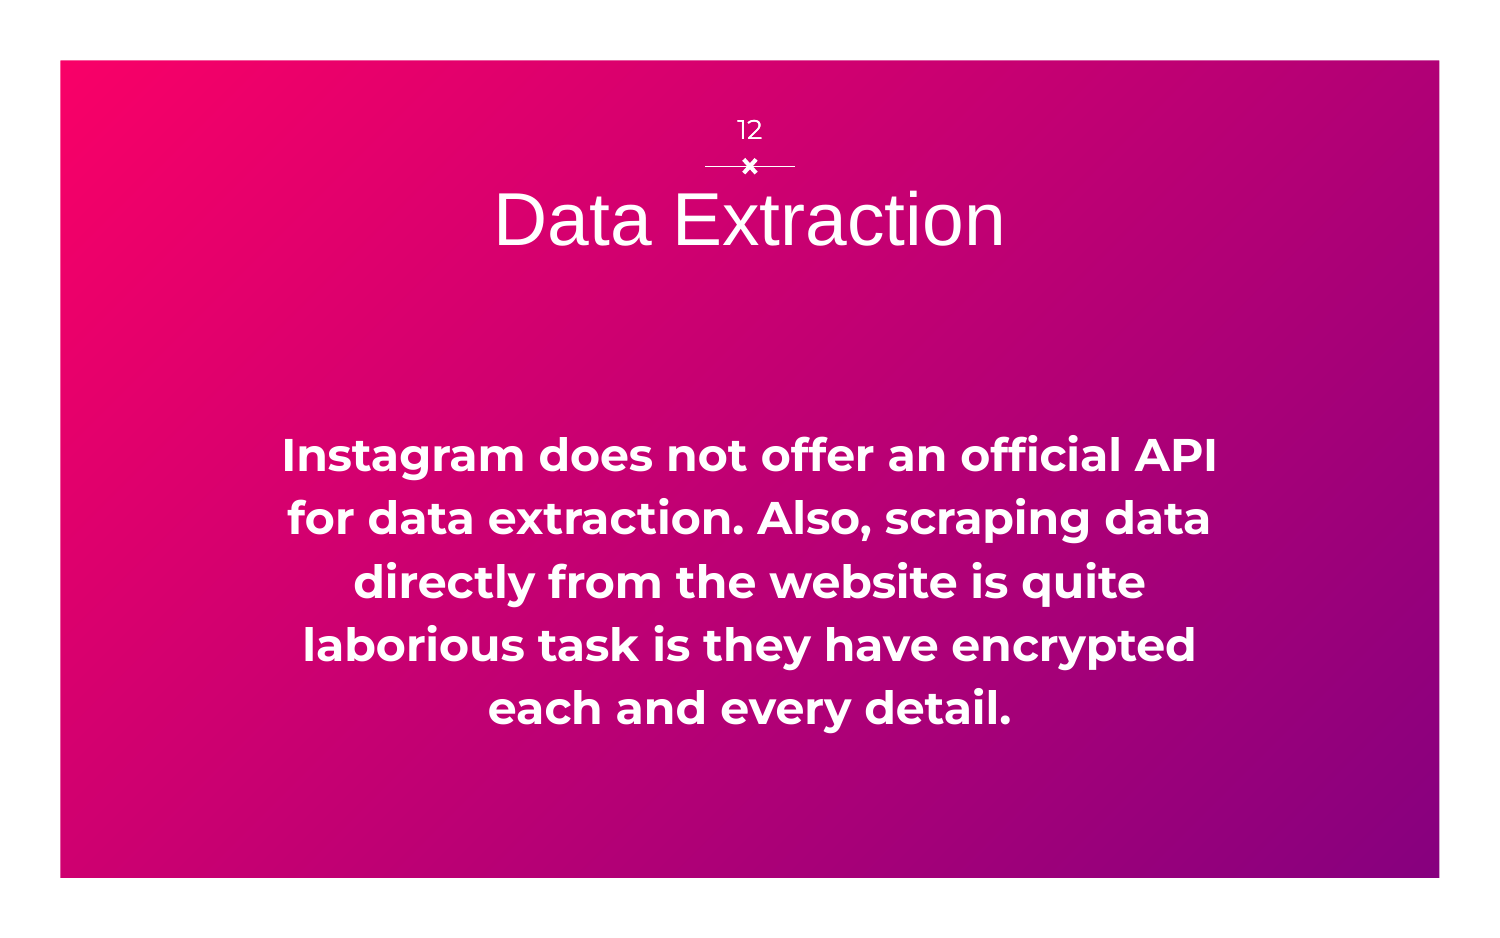

12
12
# Data Extraction
Instagram does not offer an official API for data extraction. Also, scraping data directly from the website is quite laborious task is they have encrypted each and every detail.